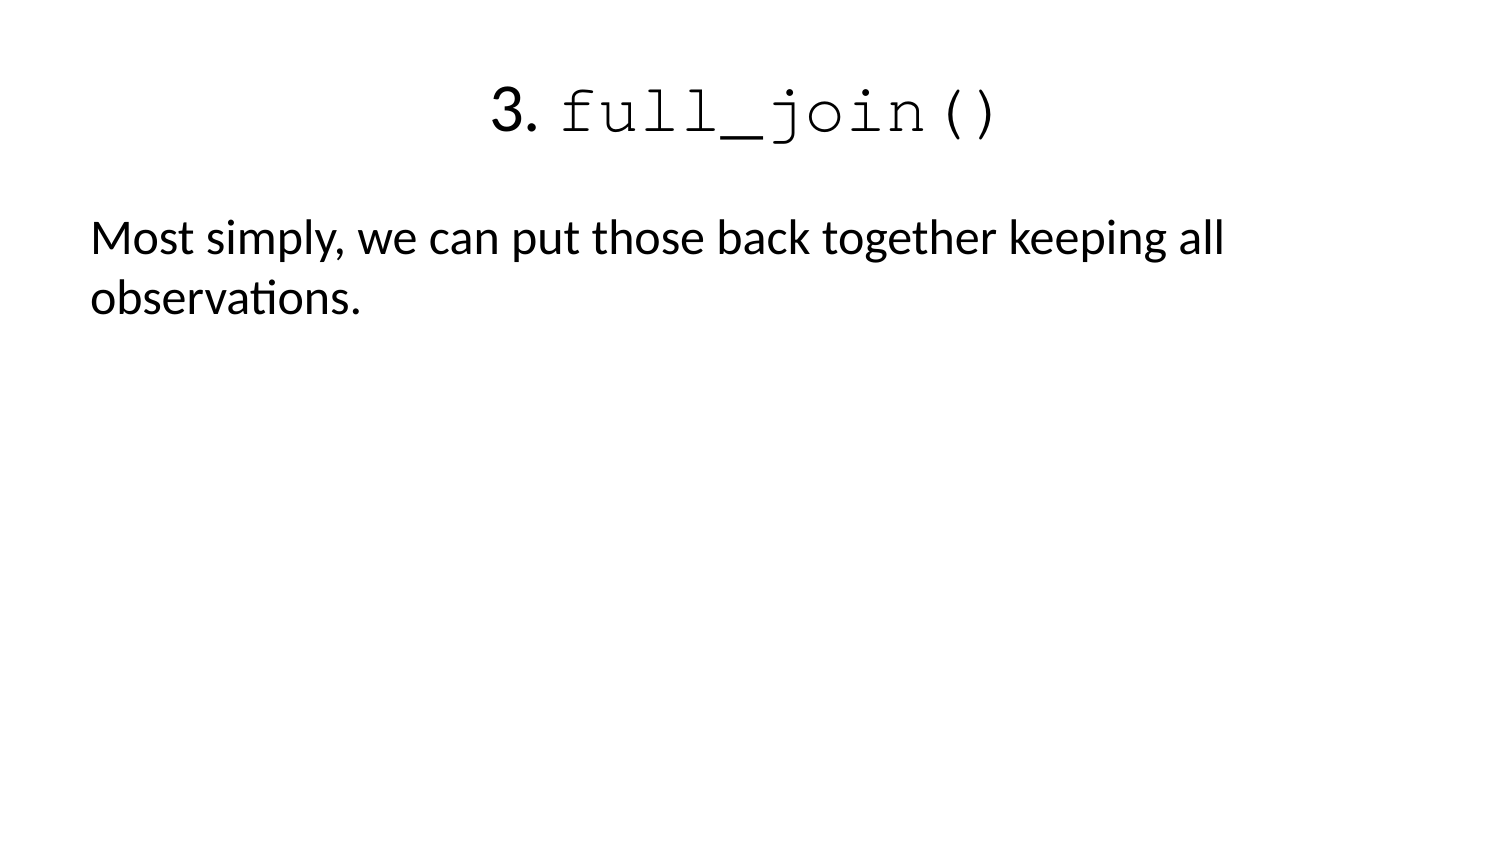

# 3. full_join()
Most simply, we can put those back together keeping all observations.